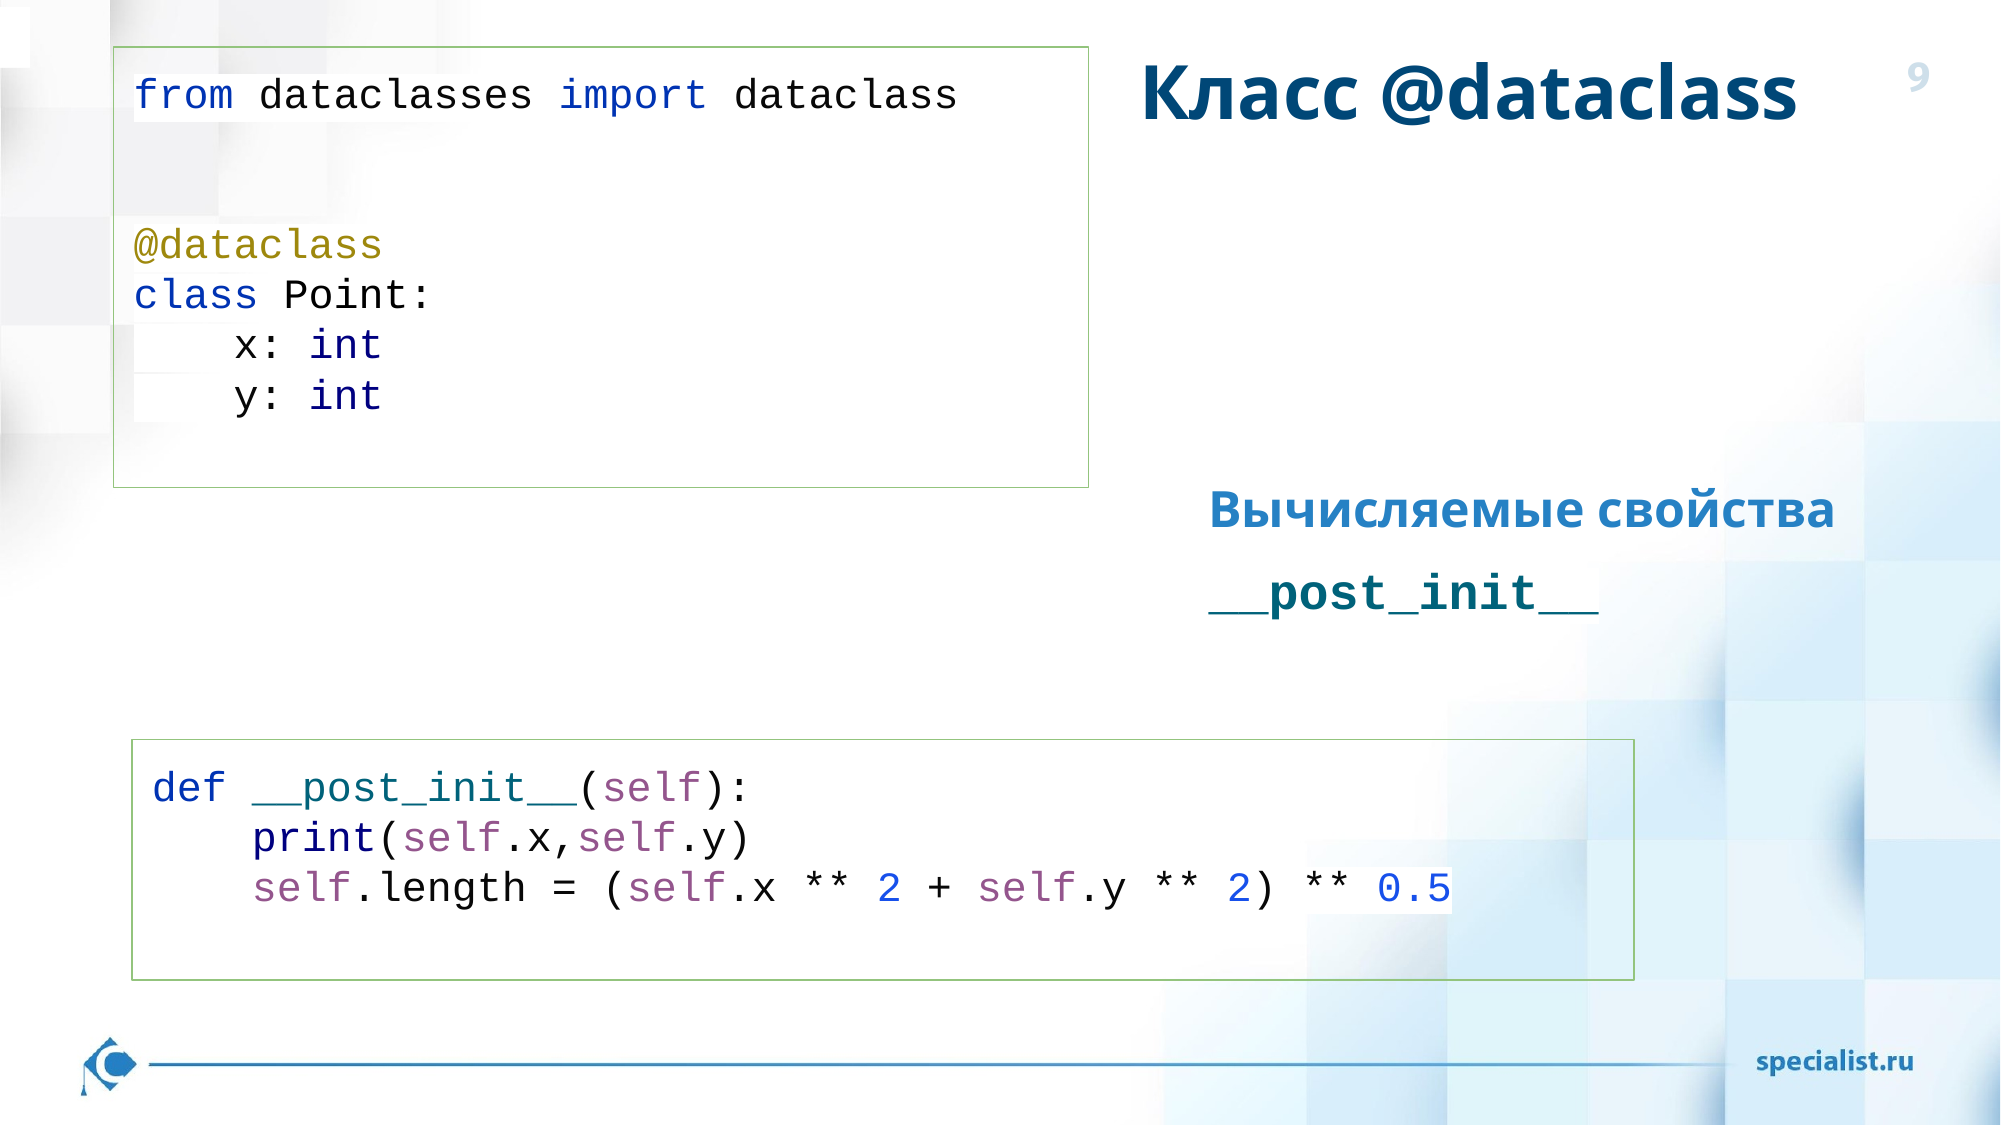

# Класс @dataclass
from dataclasses import dataclass
@dataclass
class Point:
    x: int
    y: int

Вычисляемые свойства
__post_init__
def __post_init__(self):
    print(self.x,self.y)
    self.length = (self.x ** 2 + self.y ** 2) ** 0.5